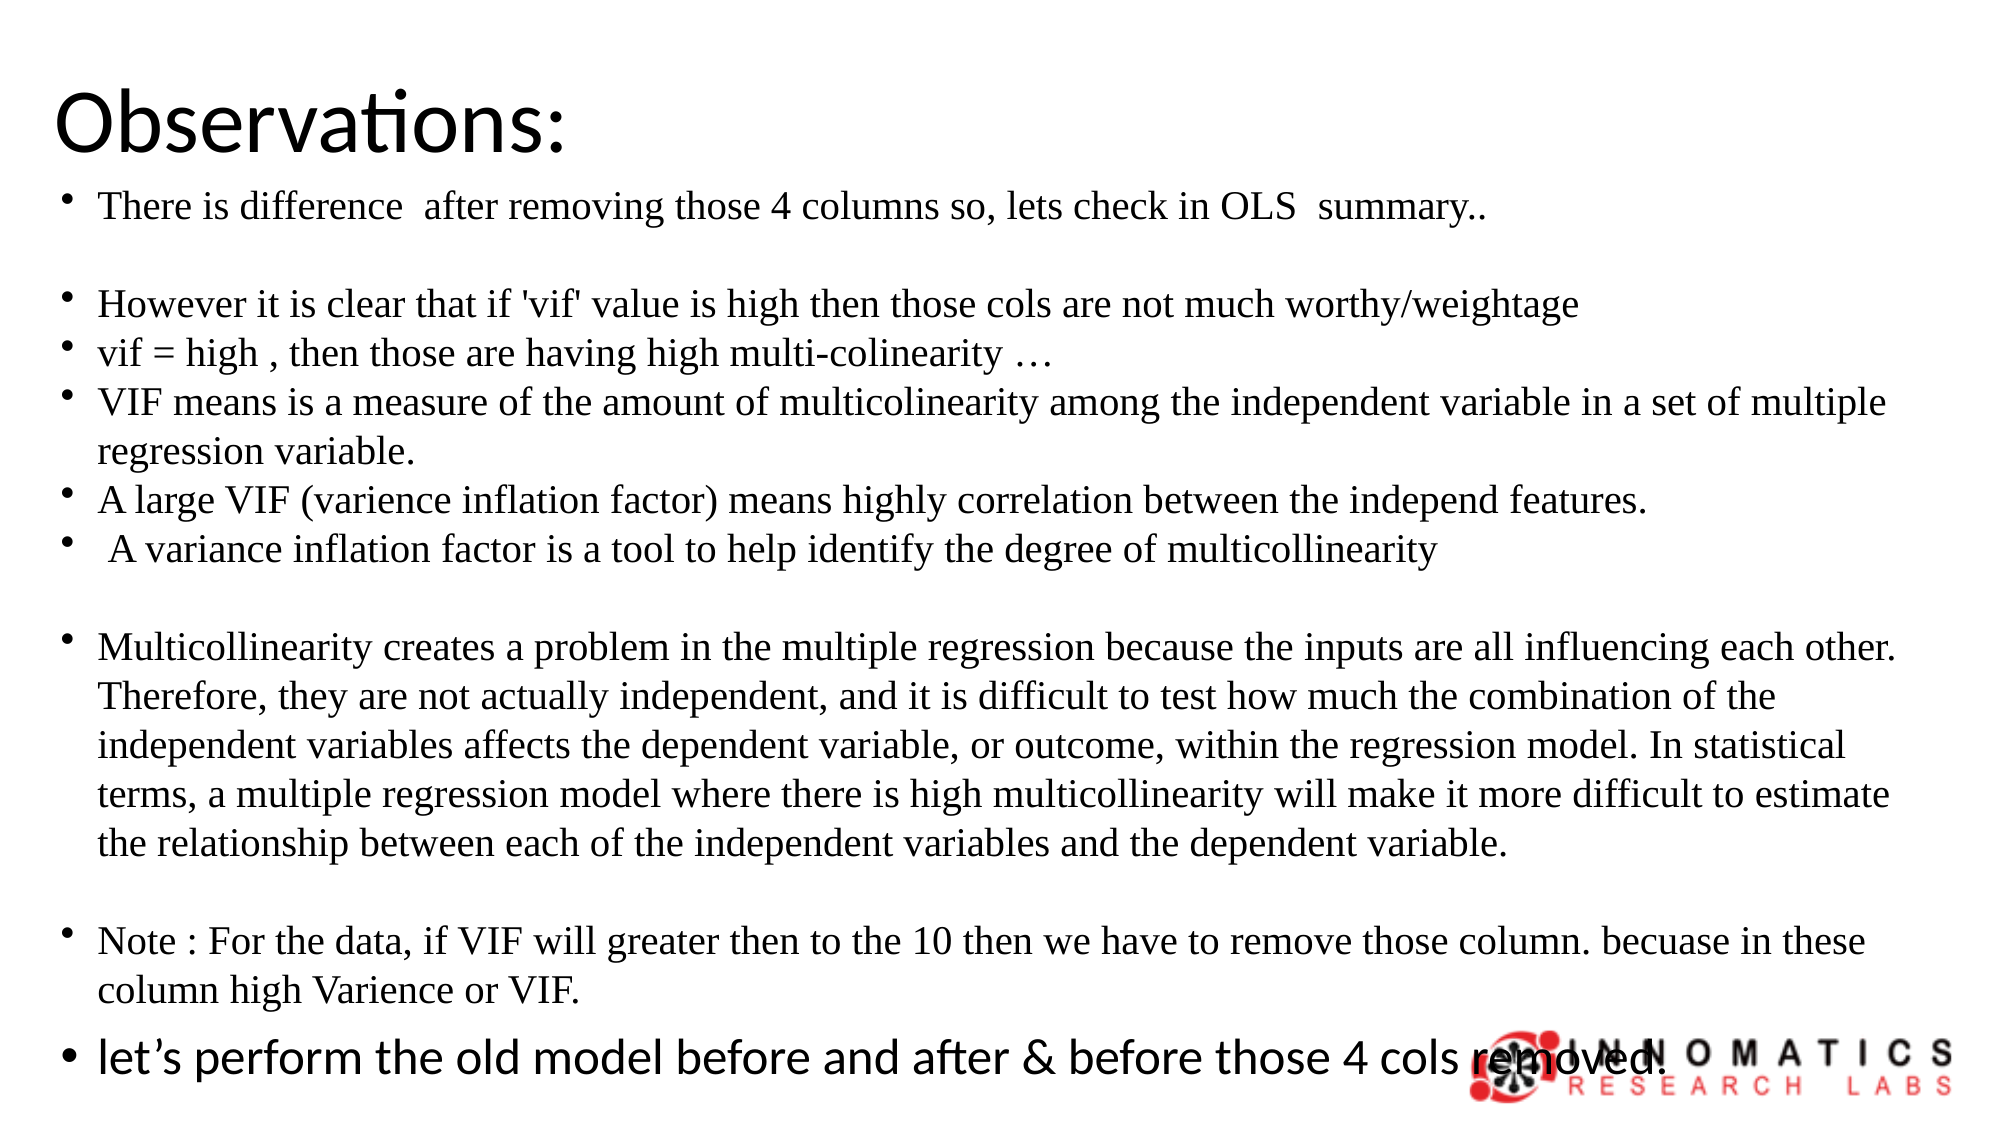

# Observations:
There is difference  after removing those 4 columns so, lets check in OLS  summary..

However it is clear that if 'vif' value is high then those cols are not much worthy/weightage
vif = high , then those are having high multi-colinearity …
VIF means is a measure of the amount of multicolinearity among the independent variable in a set of multiple regression variable.
A large VIF (varience inflation factor) means highly correlation between the independ features.
 A variance inflation factor is a tool to help identify the degree of multicollinearity

Multicollinearity creates a problem in the multiple regression because the inputs are all influencing each other. Therefore, they are not actually independent, and it is difficult to test how much the combination of the independent variables affects the dependent variable, or outcome, within the regression model. In statistical terms, a multiple regression model where there is high multicollinearity will make it more difficult to estimate the relationship between each of the independent variables and the dependent variable.

Note : For the data, if VIF will greater then to the 10 then we have to remove those column. becuase in these column high Varience or VIF.
let’s perform the old model before and after & before those 4 cols removed.